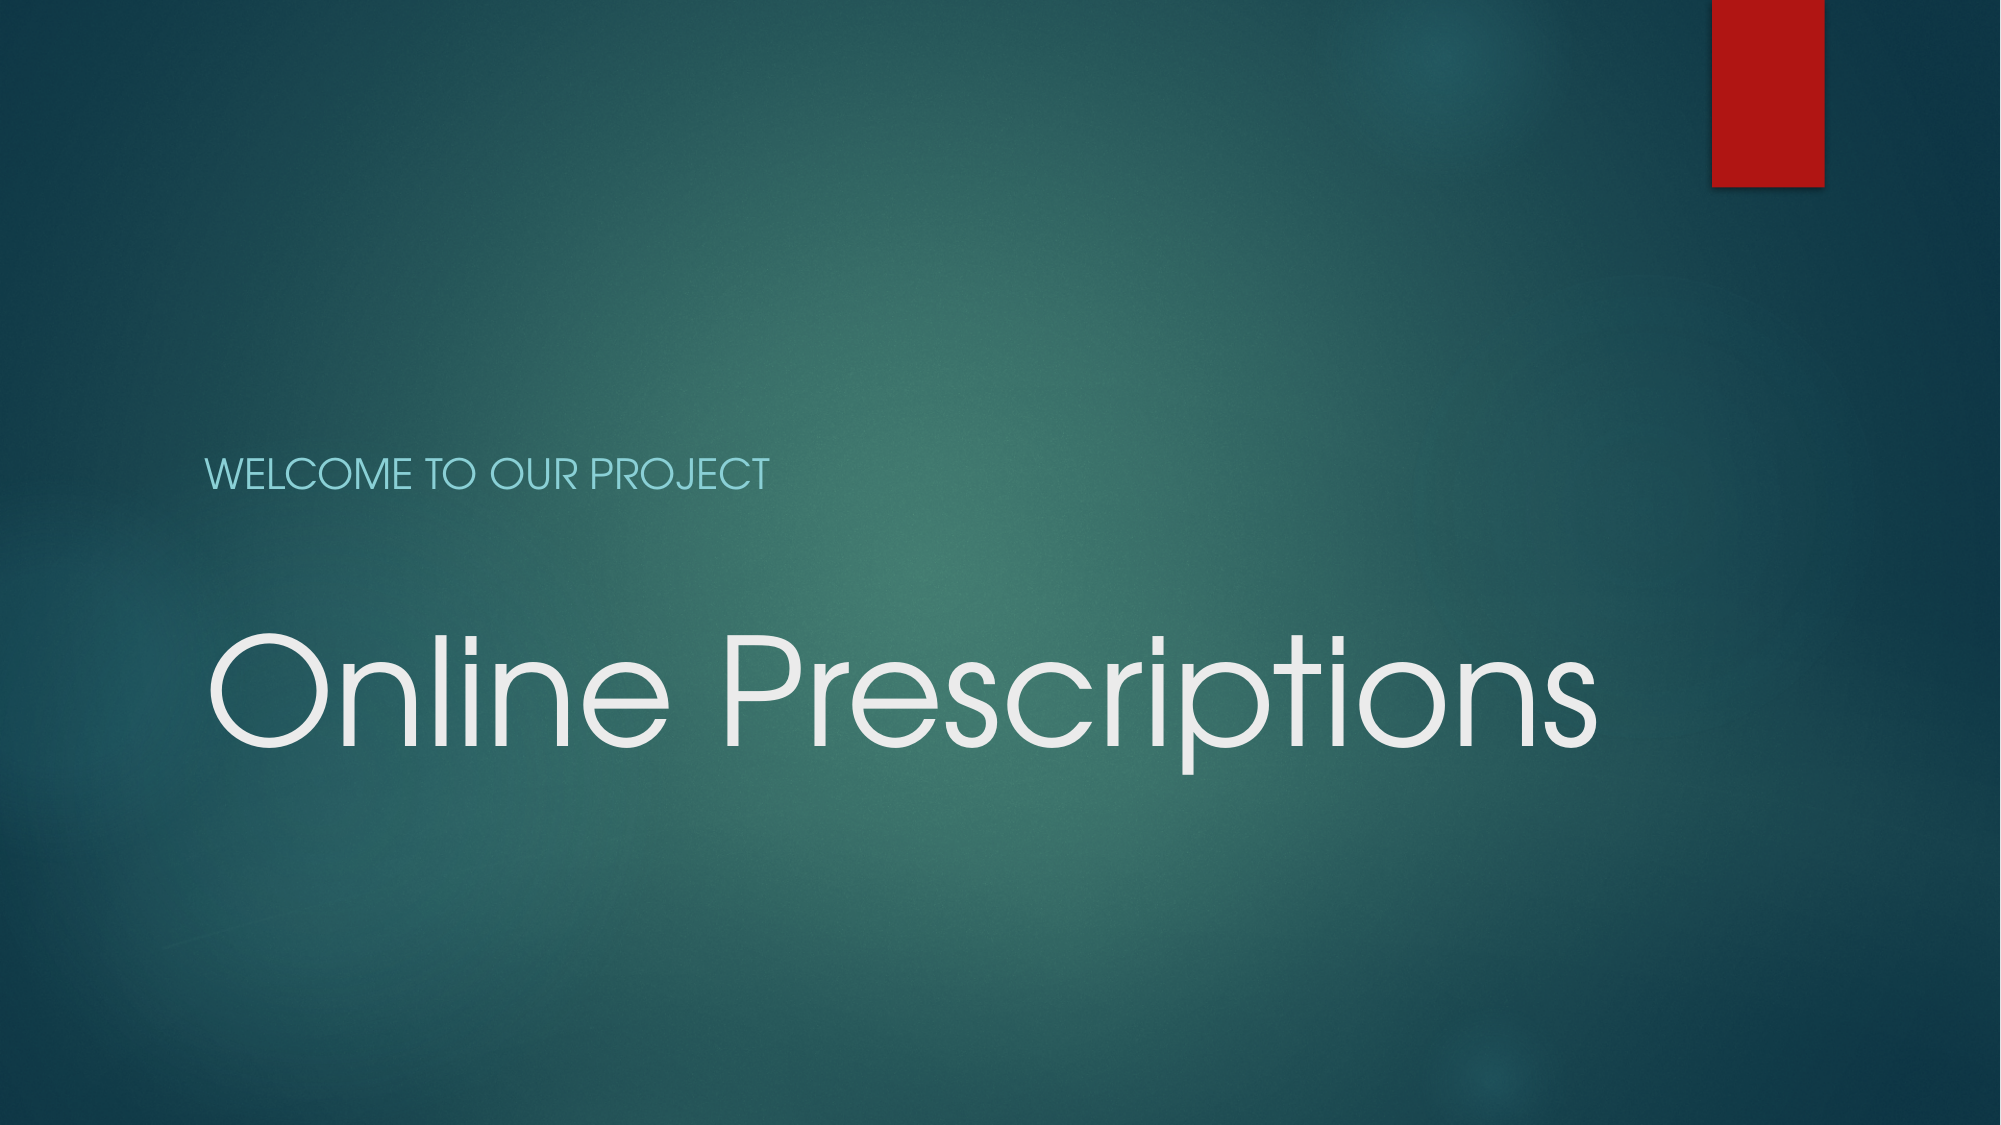

# Online Prescriptions
Welcome to our Project